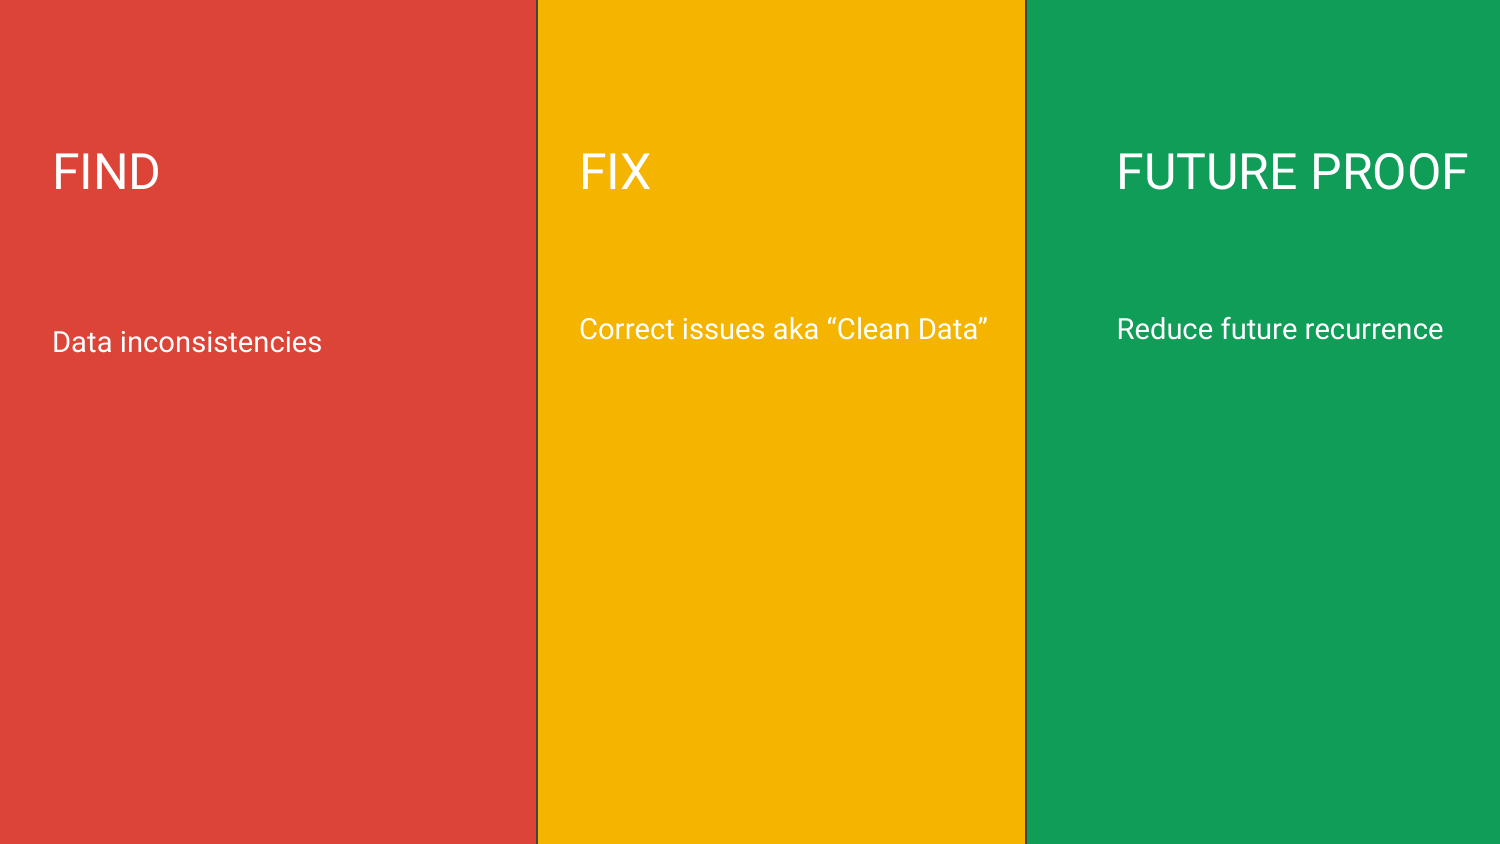

FIND
FIX
FUTURE PROOF
Data inconsistencies
Correct issues aka “Clean Data”
Reduce future recurrence